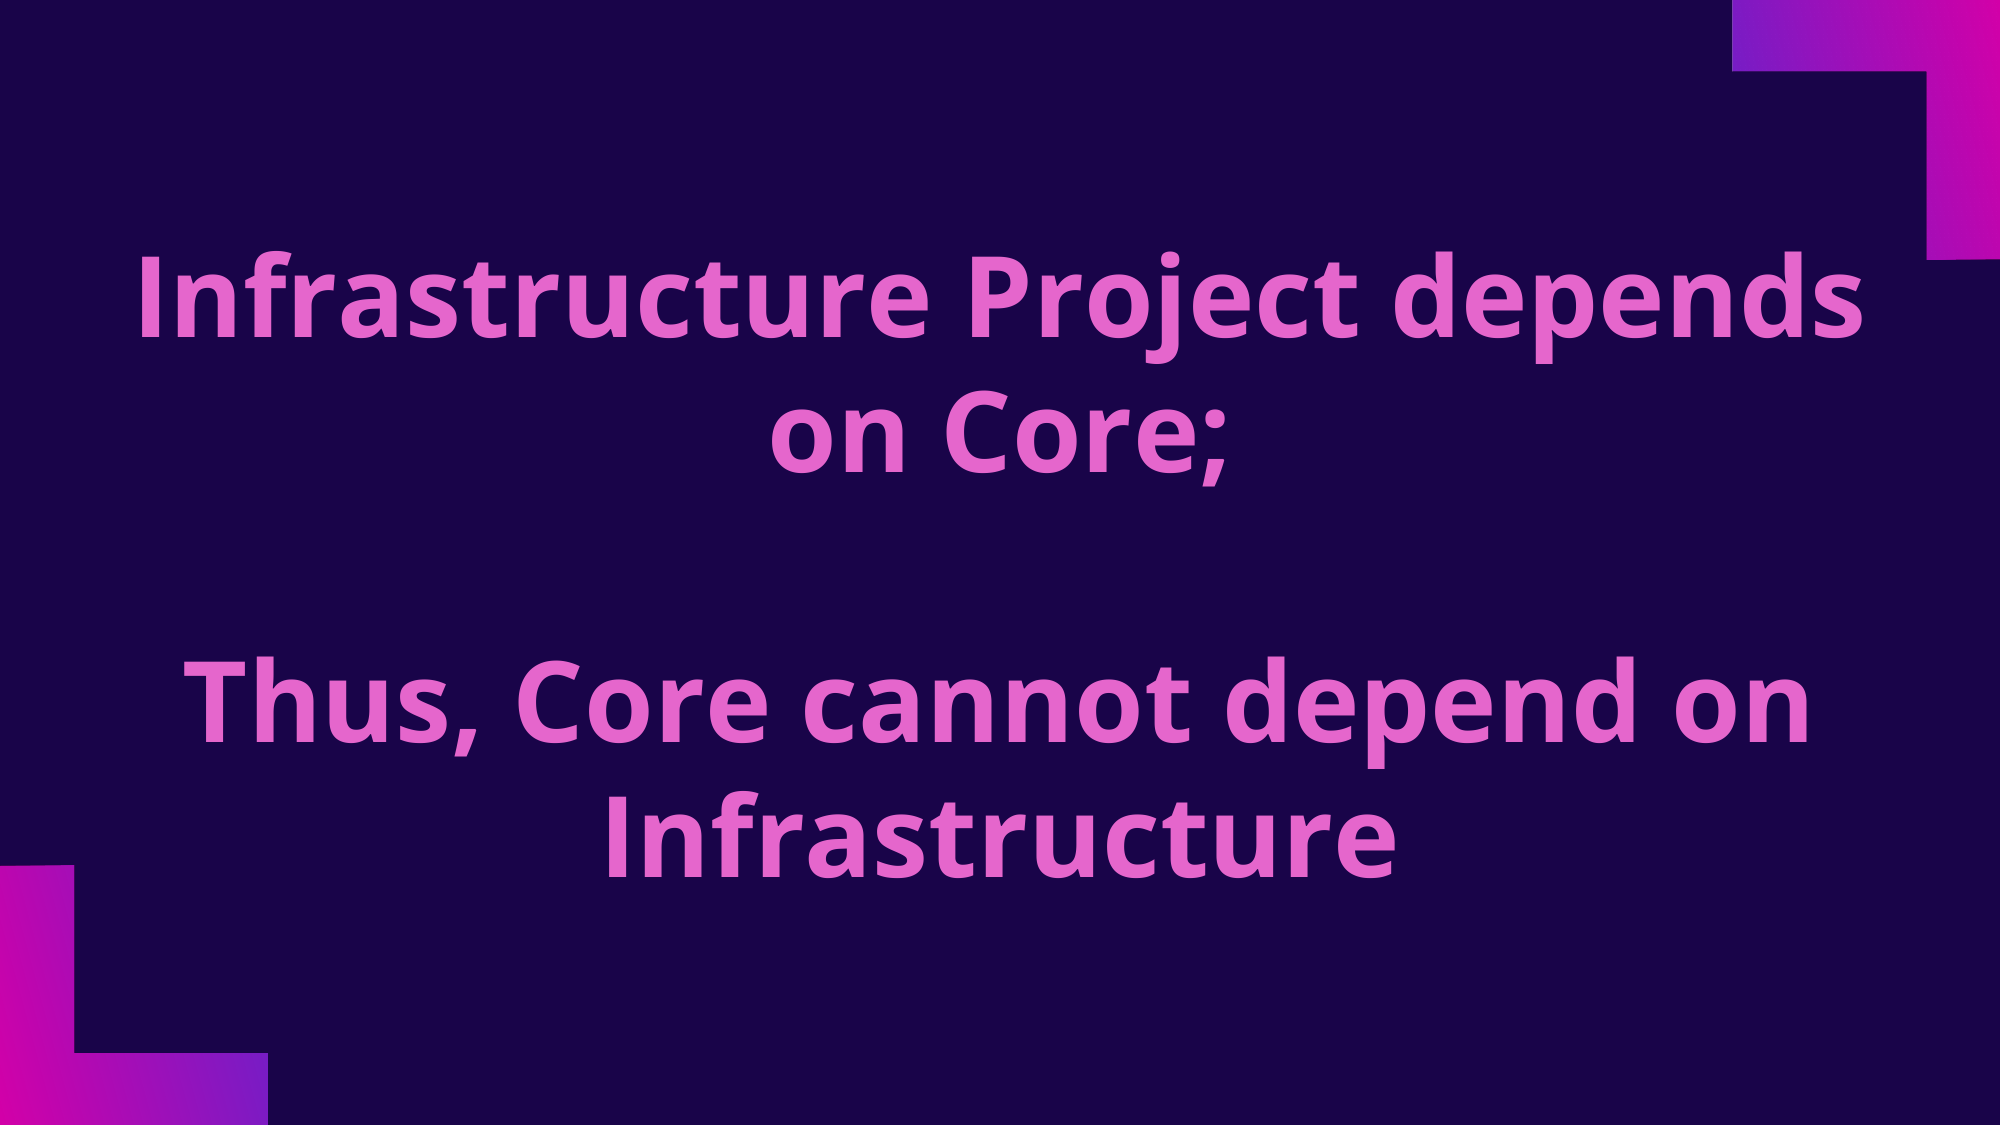

# Infrastructure Project depends on Core; Thus, Core cannot depend on Infrastructure